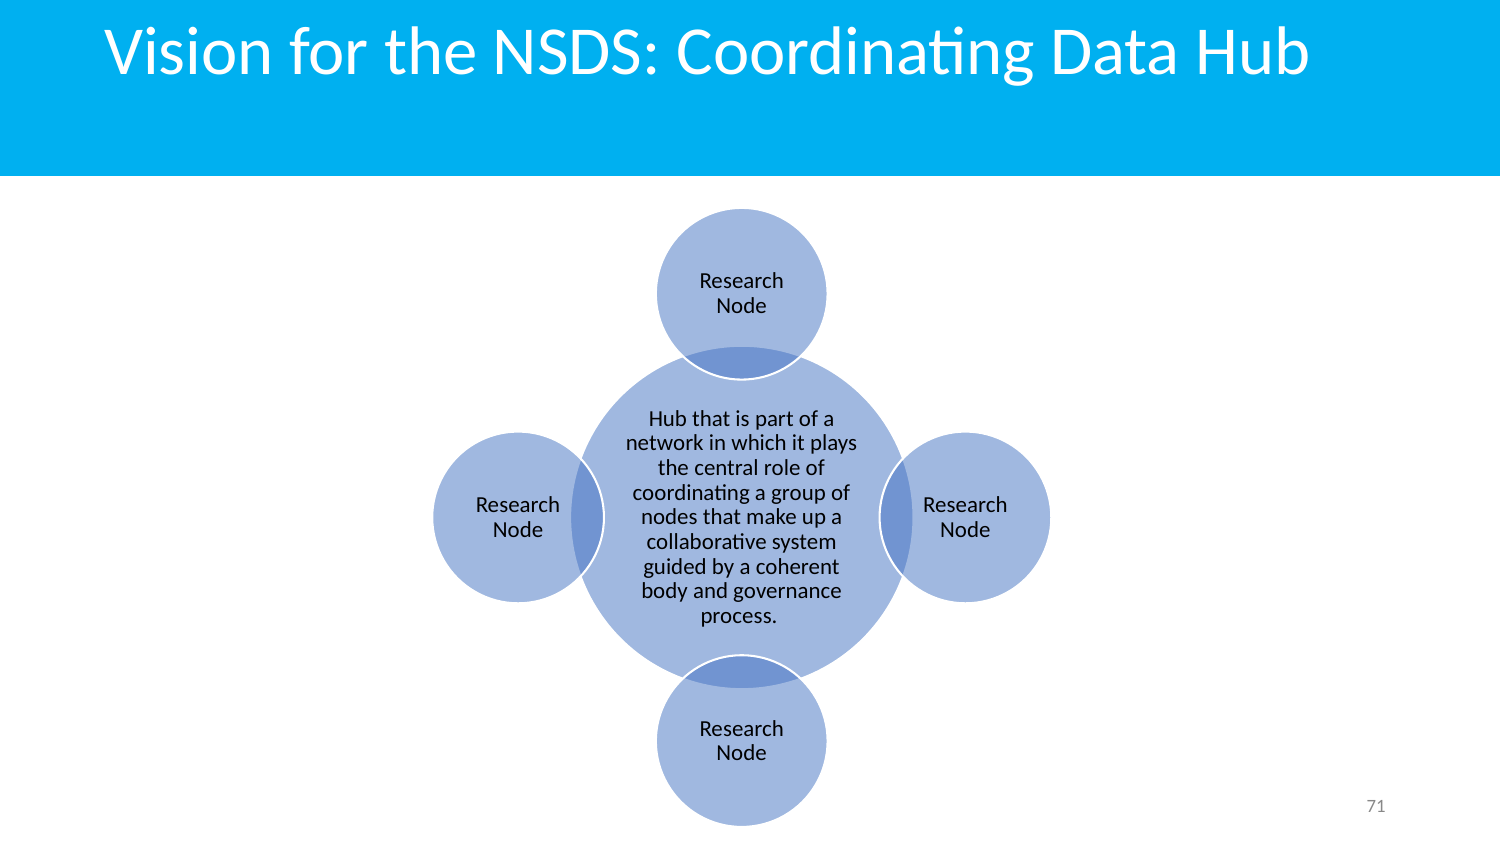

Vision for the NSDS: Coordinating Data Hub

Research Node

Hub that is part of a network in which it plays the central role of coordinating a group of nodes that make up a collaborative system guided by a coherent body and governance process.

Research Node
Research Node

Research Node
71